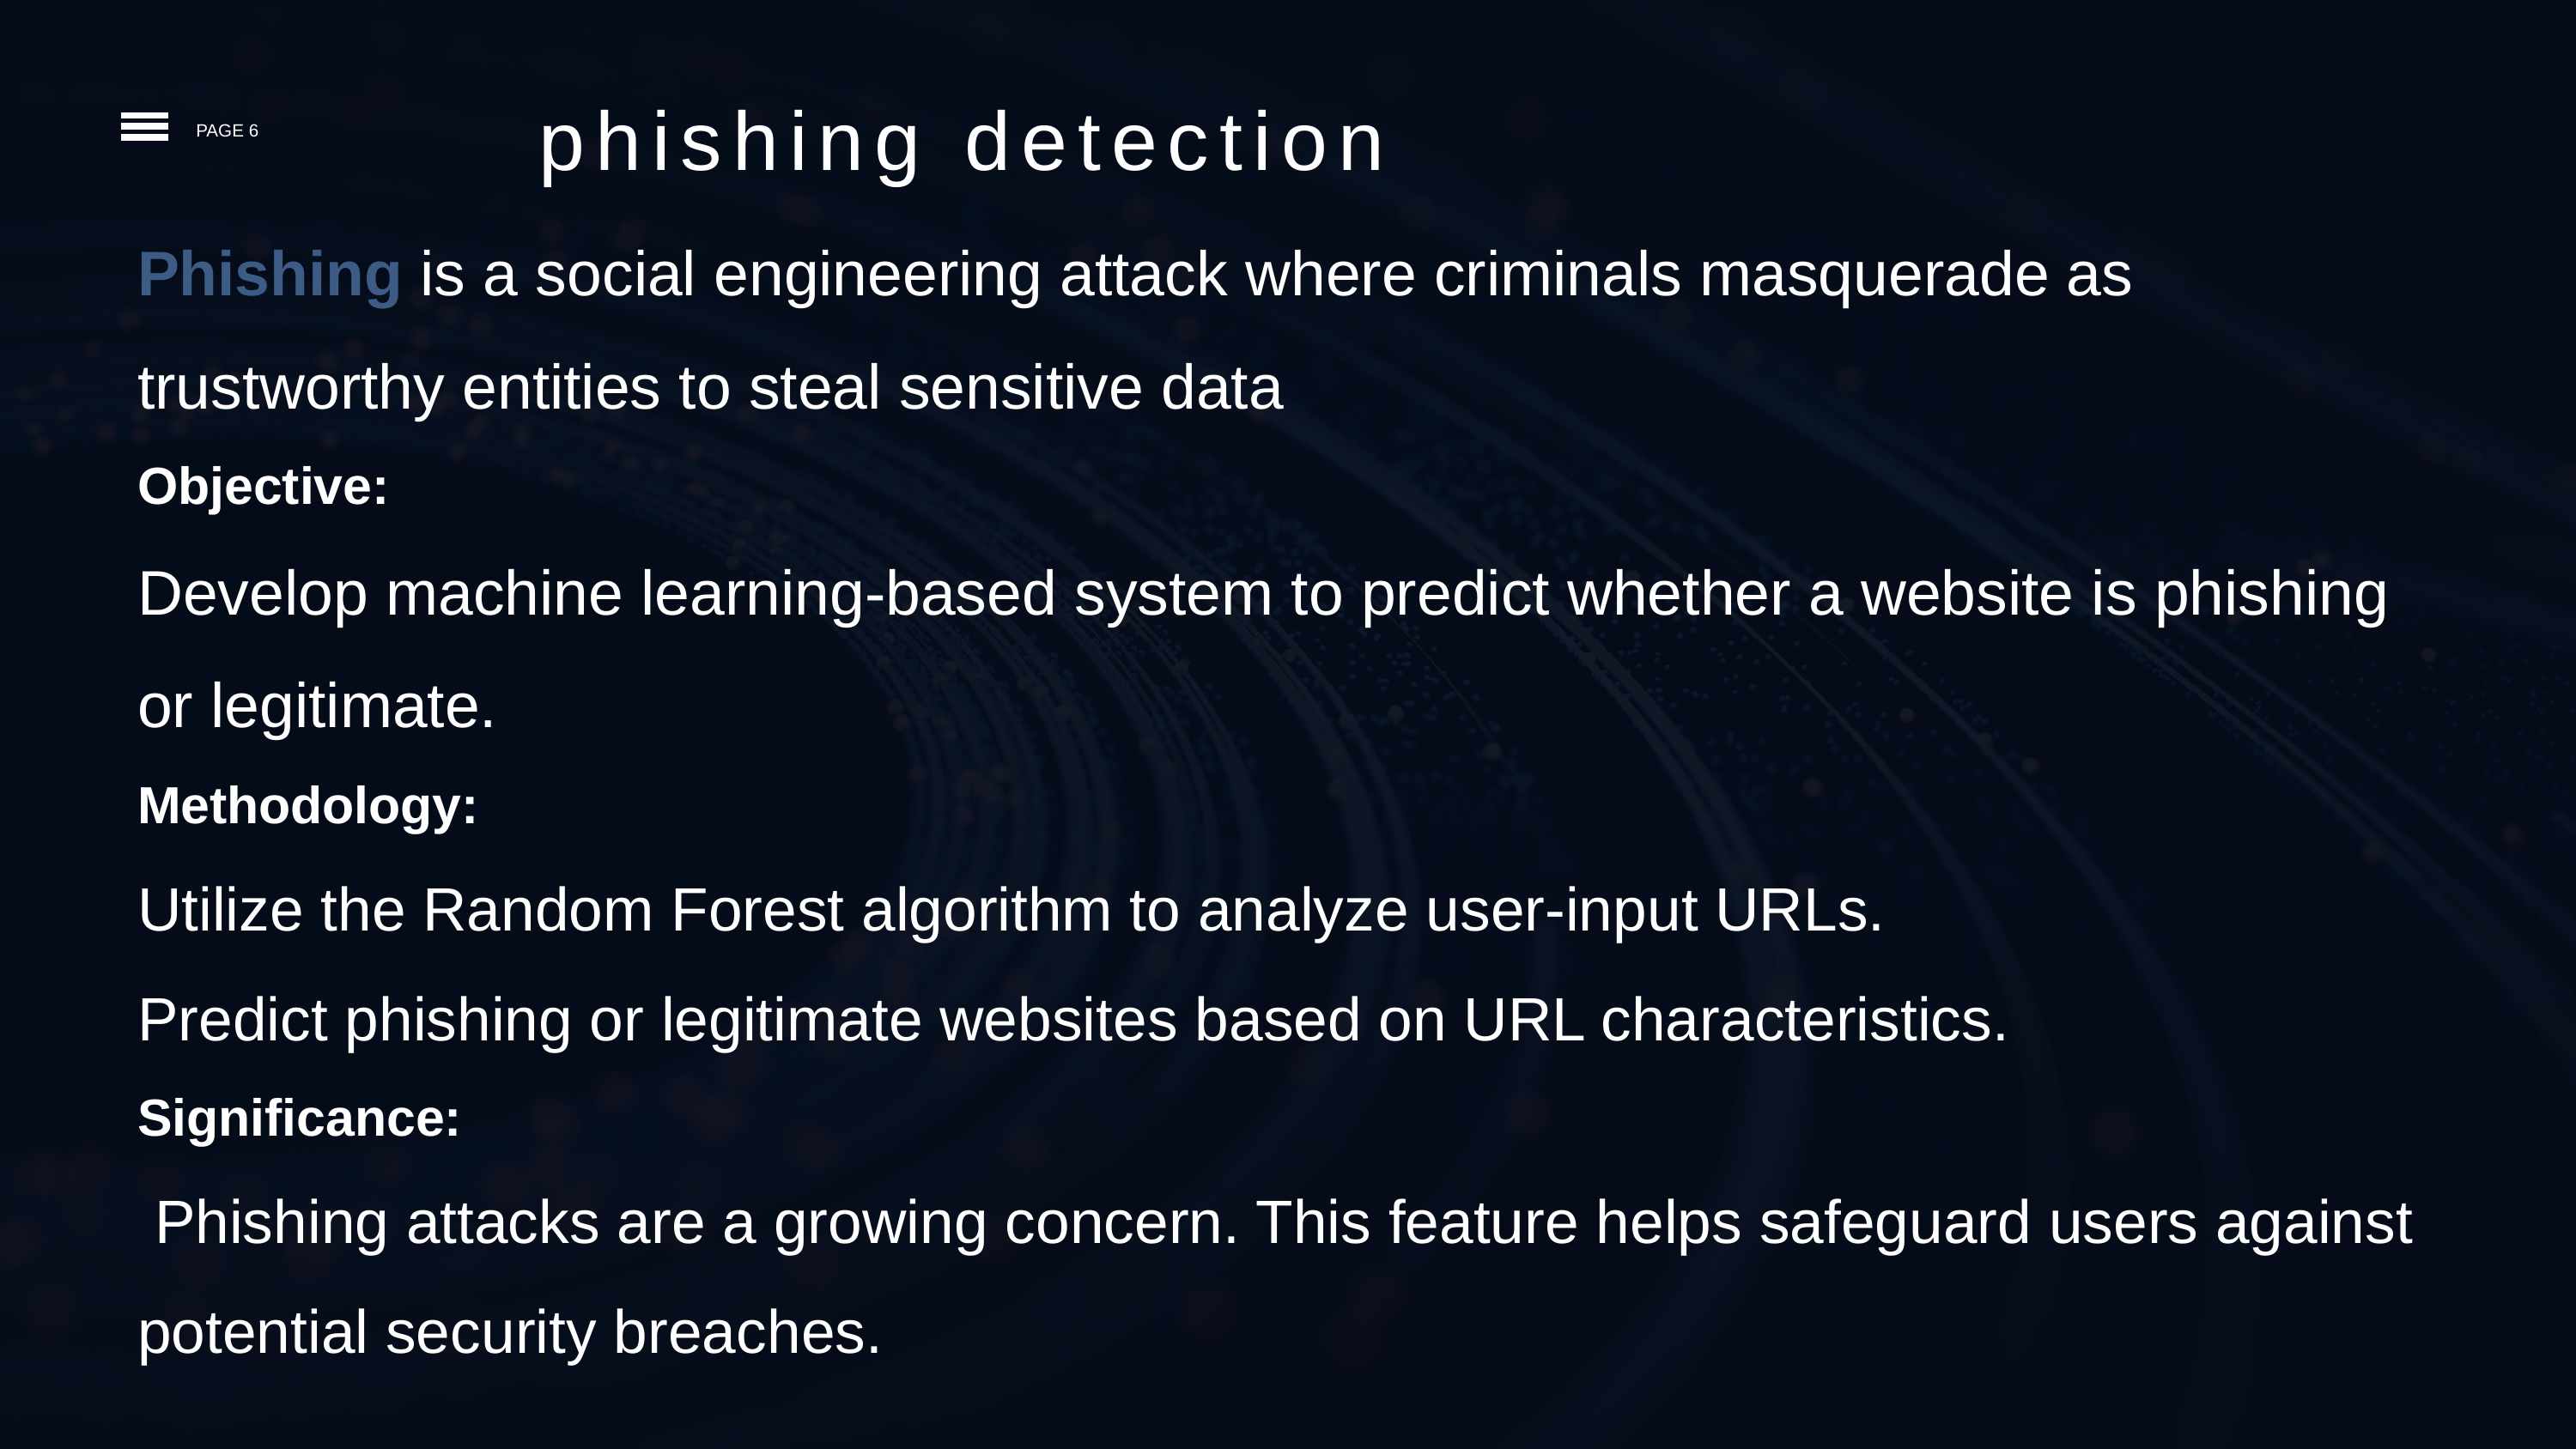

phishing detection

PAGE 6
Phishing is a social engineering attack where criminals masquerade as trustworthy entities to steal sensitive data
Objective:
Develop machine learning-based system to predict whether a website is phishing or legitimate.
Methodology:
Utilize the Random Forest algorithm to analyze user-input URLs.
Predict phishing or legitimate websites based on URL characteristics.
Significance:
 Phishing attacks are a growing concern. This feature helps safeguard users against potential security breaches.